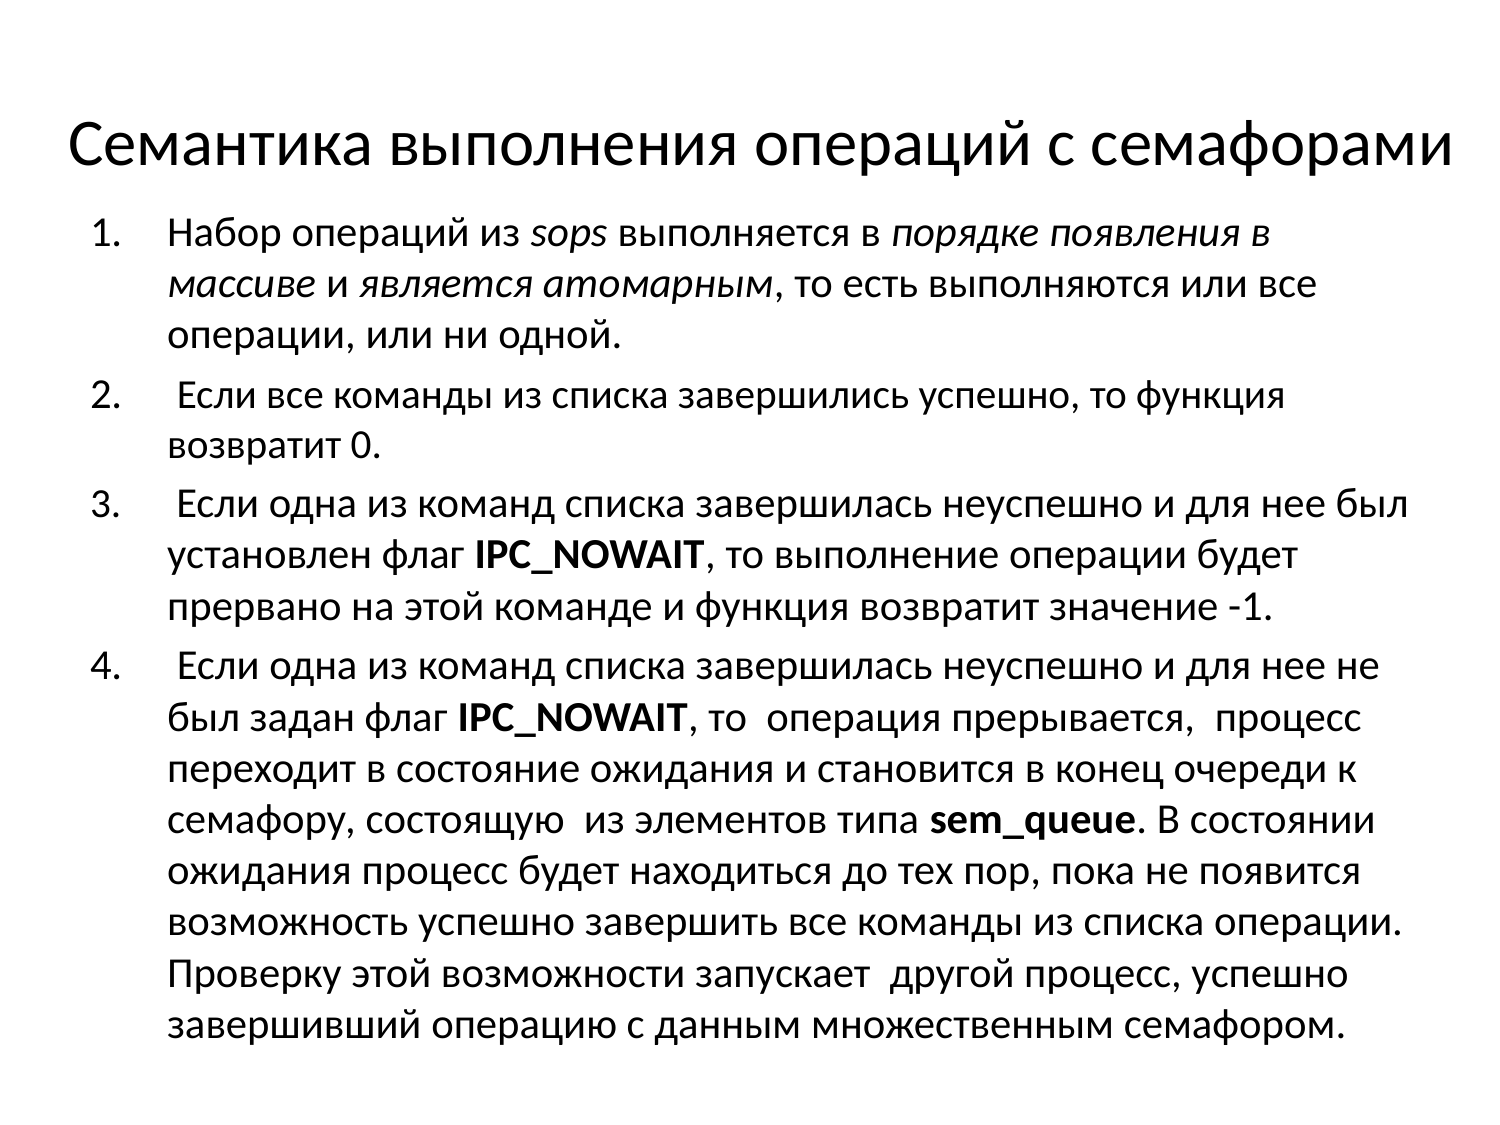

# Семантика выполнения операций с семафорами
Набор операций из sops выполняется в порядке появления в массиве и является атомарным, то есть выполняются или все операции, или ни одной.
 Если все команды из списка завершились успешно, то функция возвратит 0.
 Если одна из команд списка завершилась неуспешно и для нее был установлен флаг IPC_NOWAIT, то выполнение операции будет прервано на этой команде и функция возвратит значение -1.
 Если одна из команд списка завершилась неуспешно и для нее не был задан флаг IPC_NOWAIT, то  операция прерывается,  процесс переходит в состояние ожидания и становится в конец очереди к семафору, состоящую  из элементов типа sem_queue. В состоянии ожидания процесс будет находиться до тех пор, пока не появится возможность успешно завершить все команды из списка операции. Проверку этой возможности запускает  другой процесс, успешно завершивший операцию с данным множественным семафором.